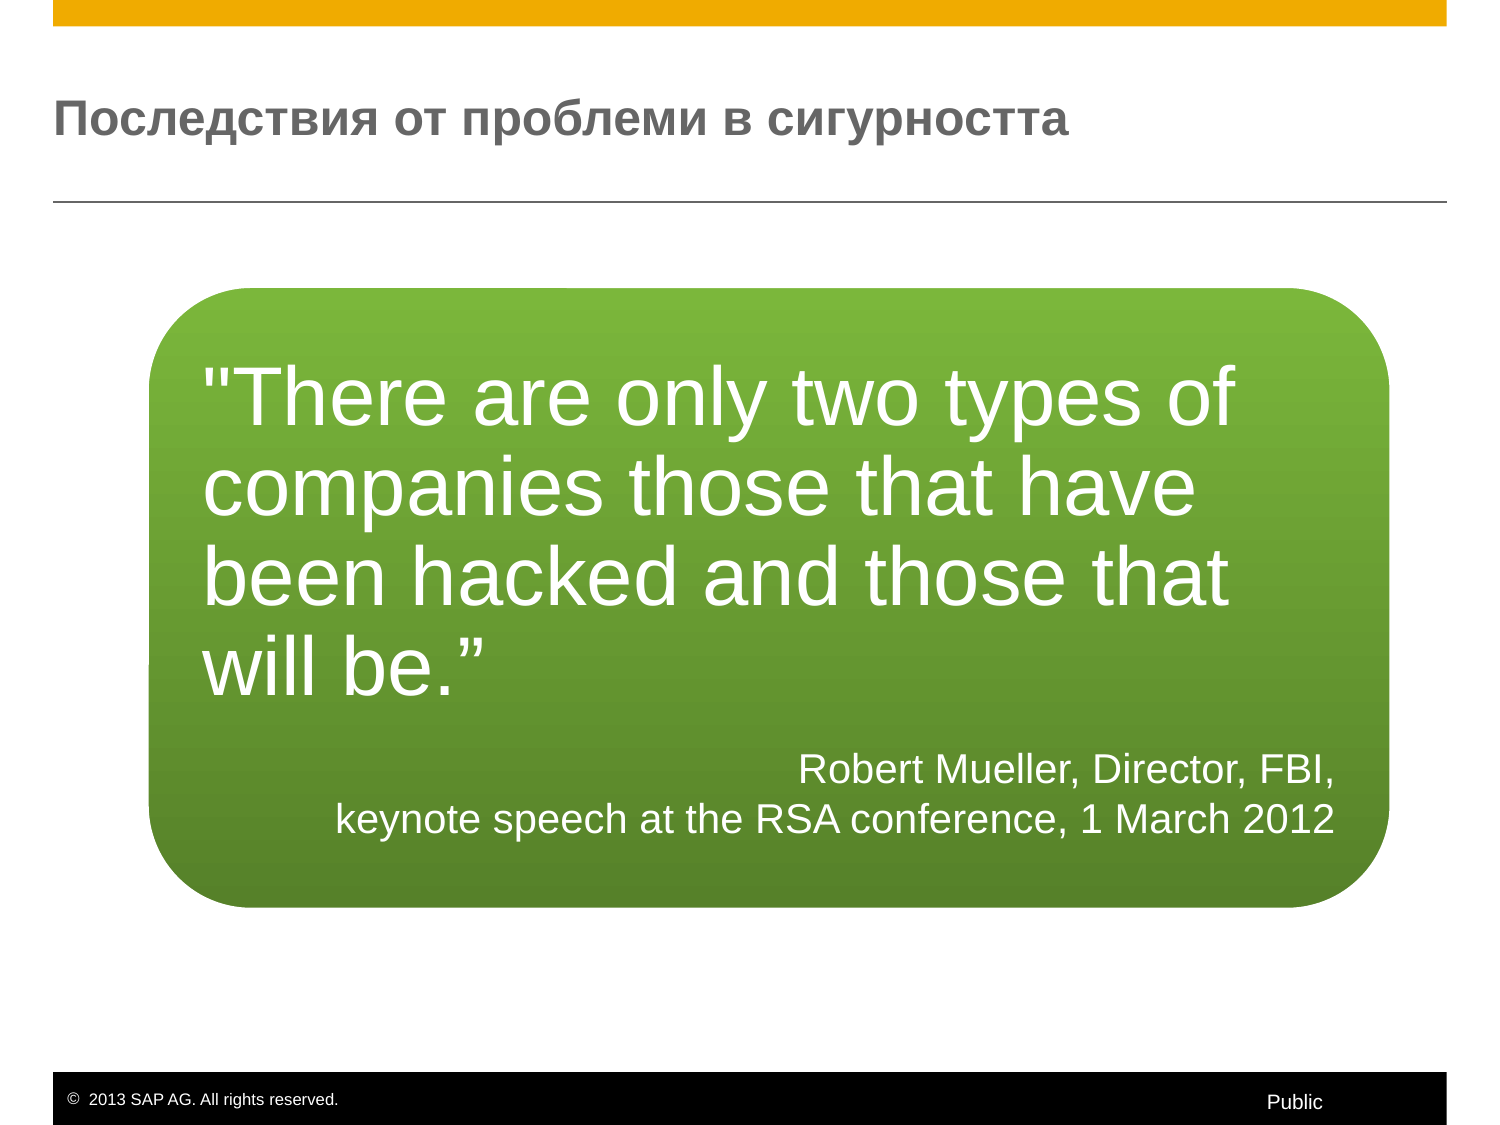

# Последствия от проблеми в сигурността

"There are only two types of companies those that have been hacked and those that will be.”
	Robert Mueller, Director, FBI,
keynote speech at the RSA conference, 1 March 2012